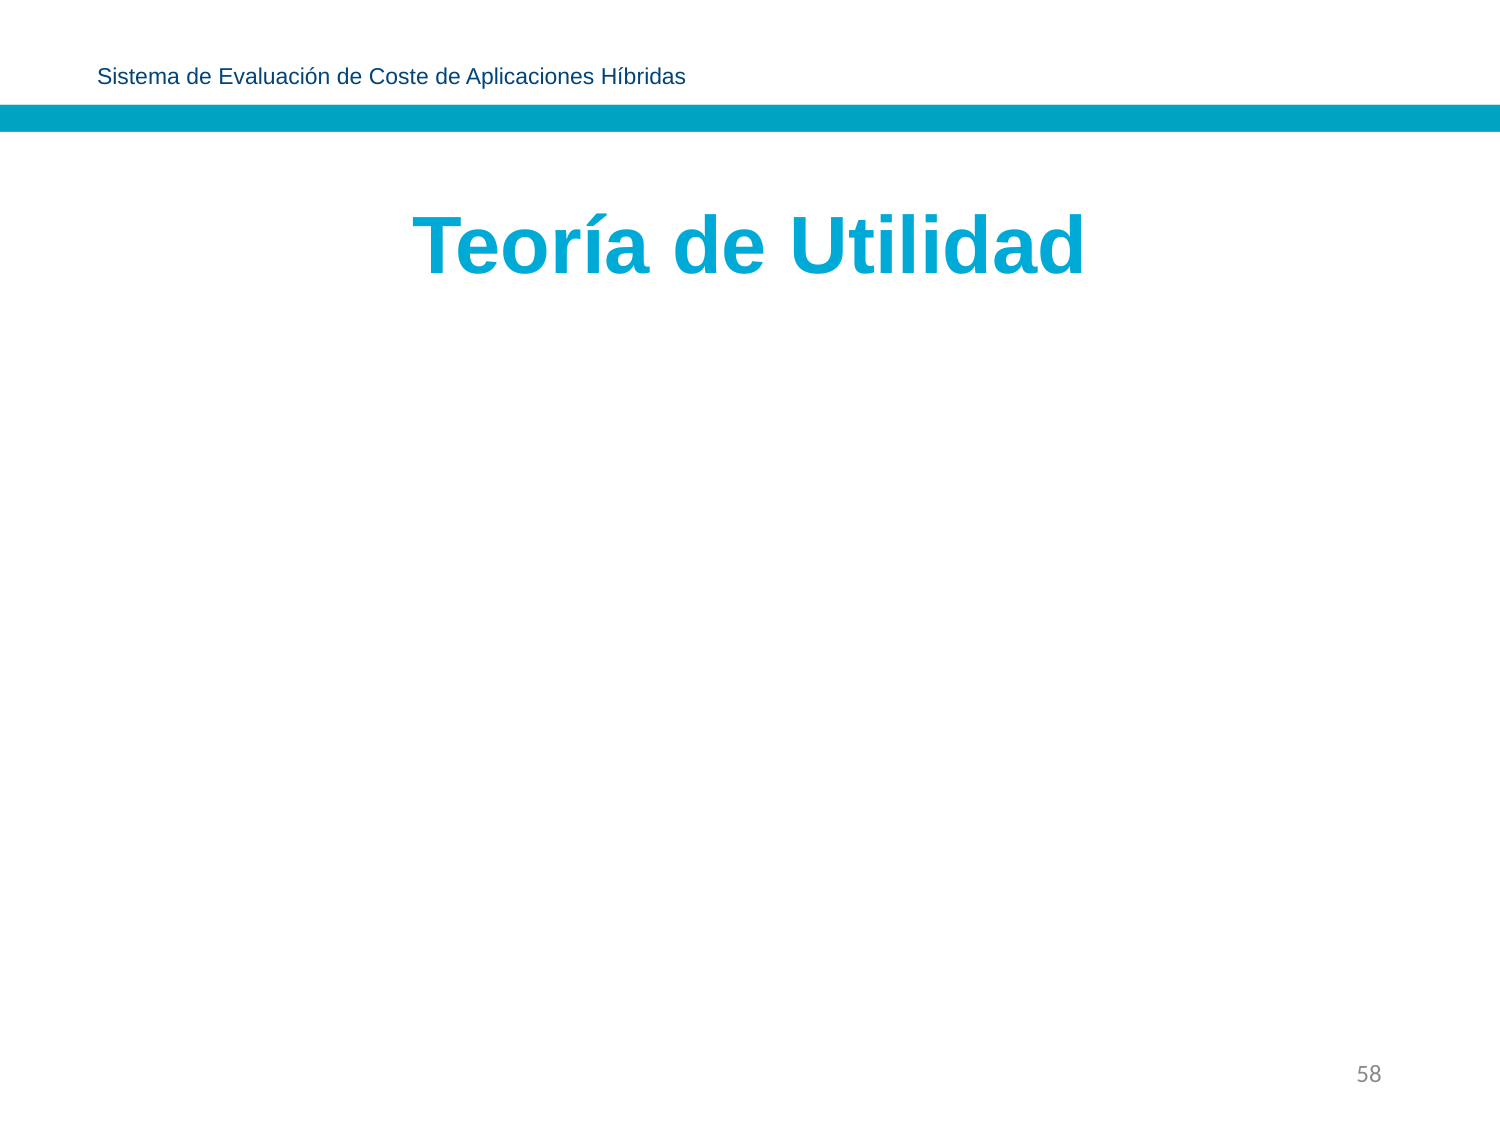

Sistema de Evaluación de Coste de Aplicaciones Híbridas

Teoría de Utilidad
58